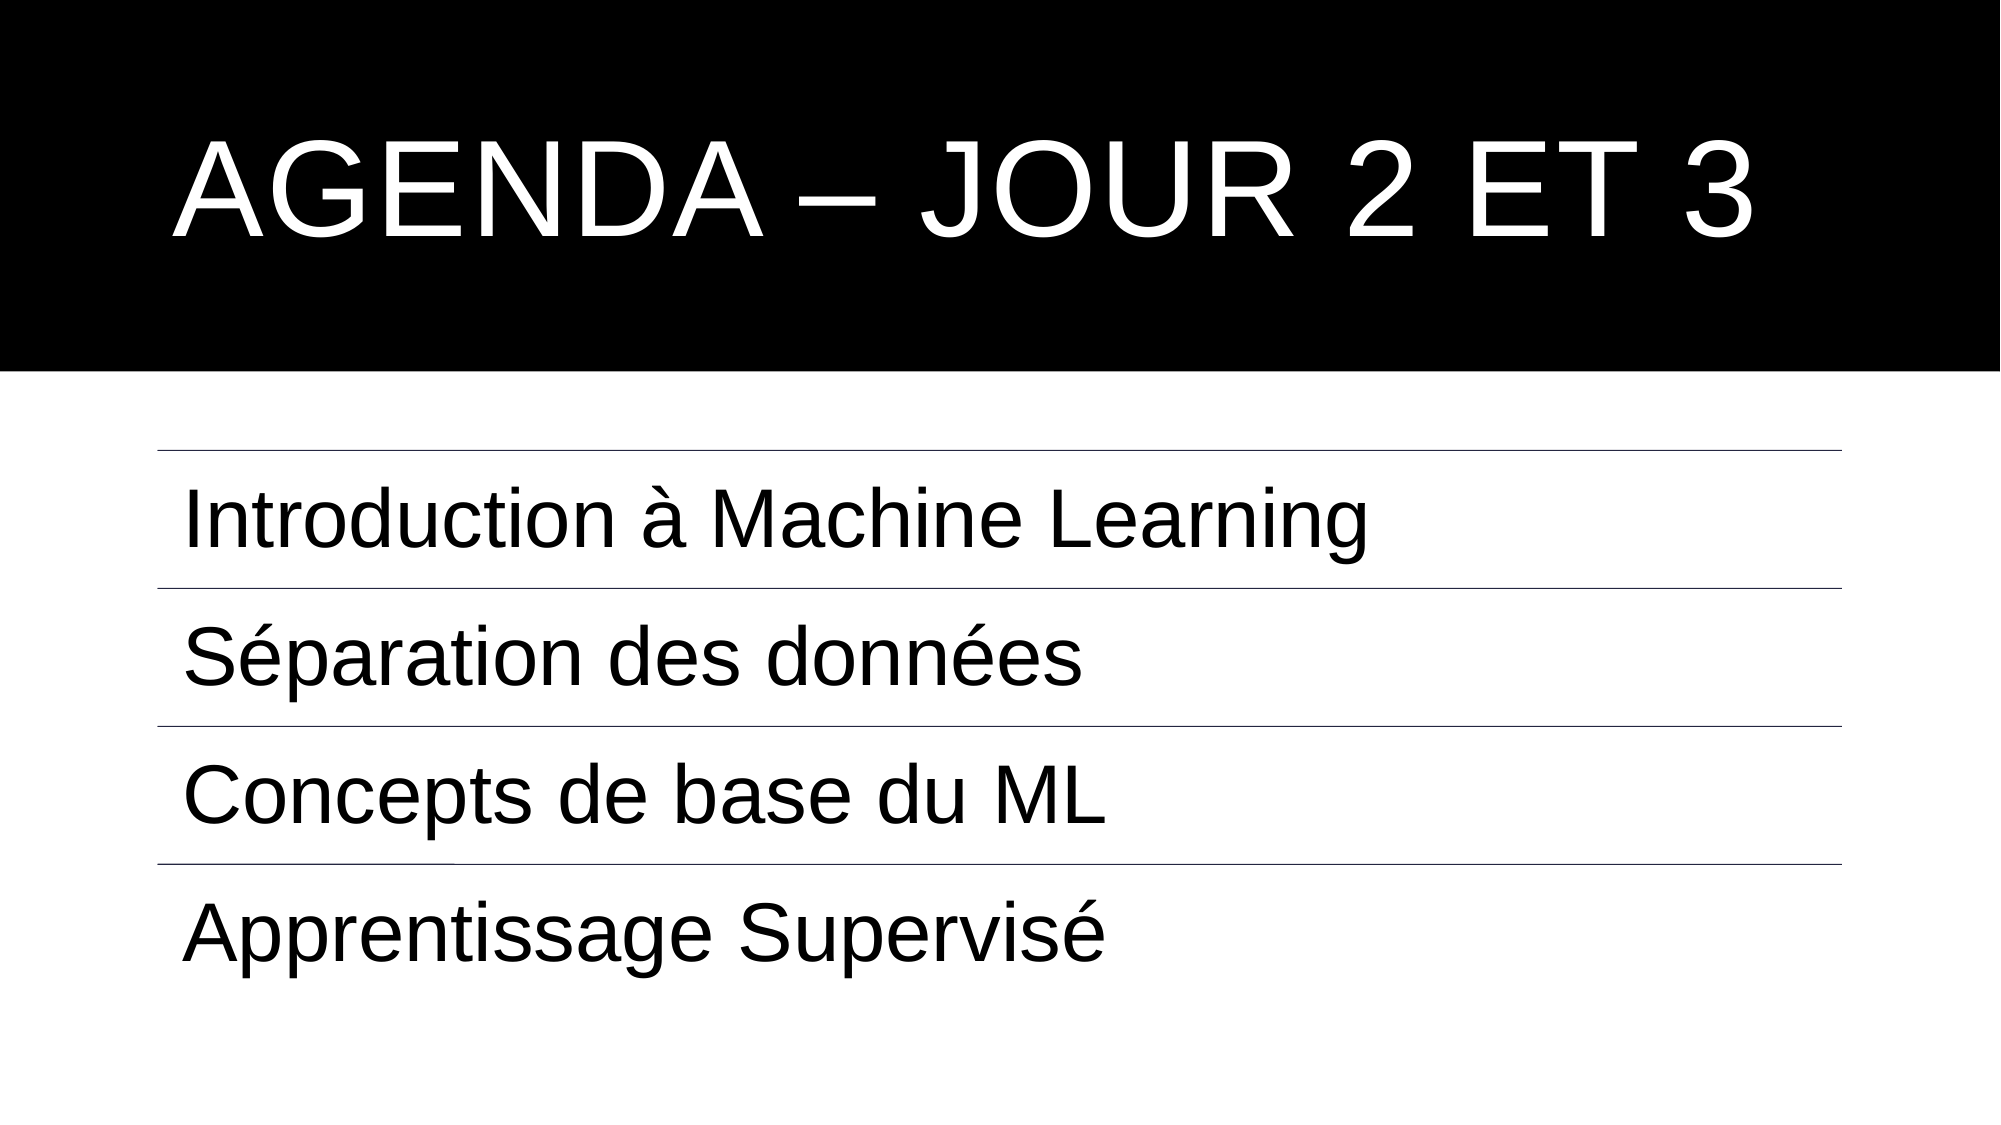

# Agenda – Jour 2 et 3
Introduction à Machine Learning
Séparation des données
Concepts de base du ML
Apprentissage Supervisé